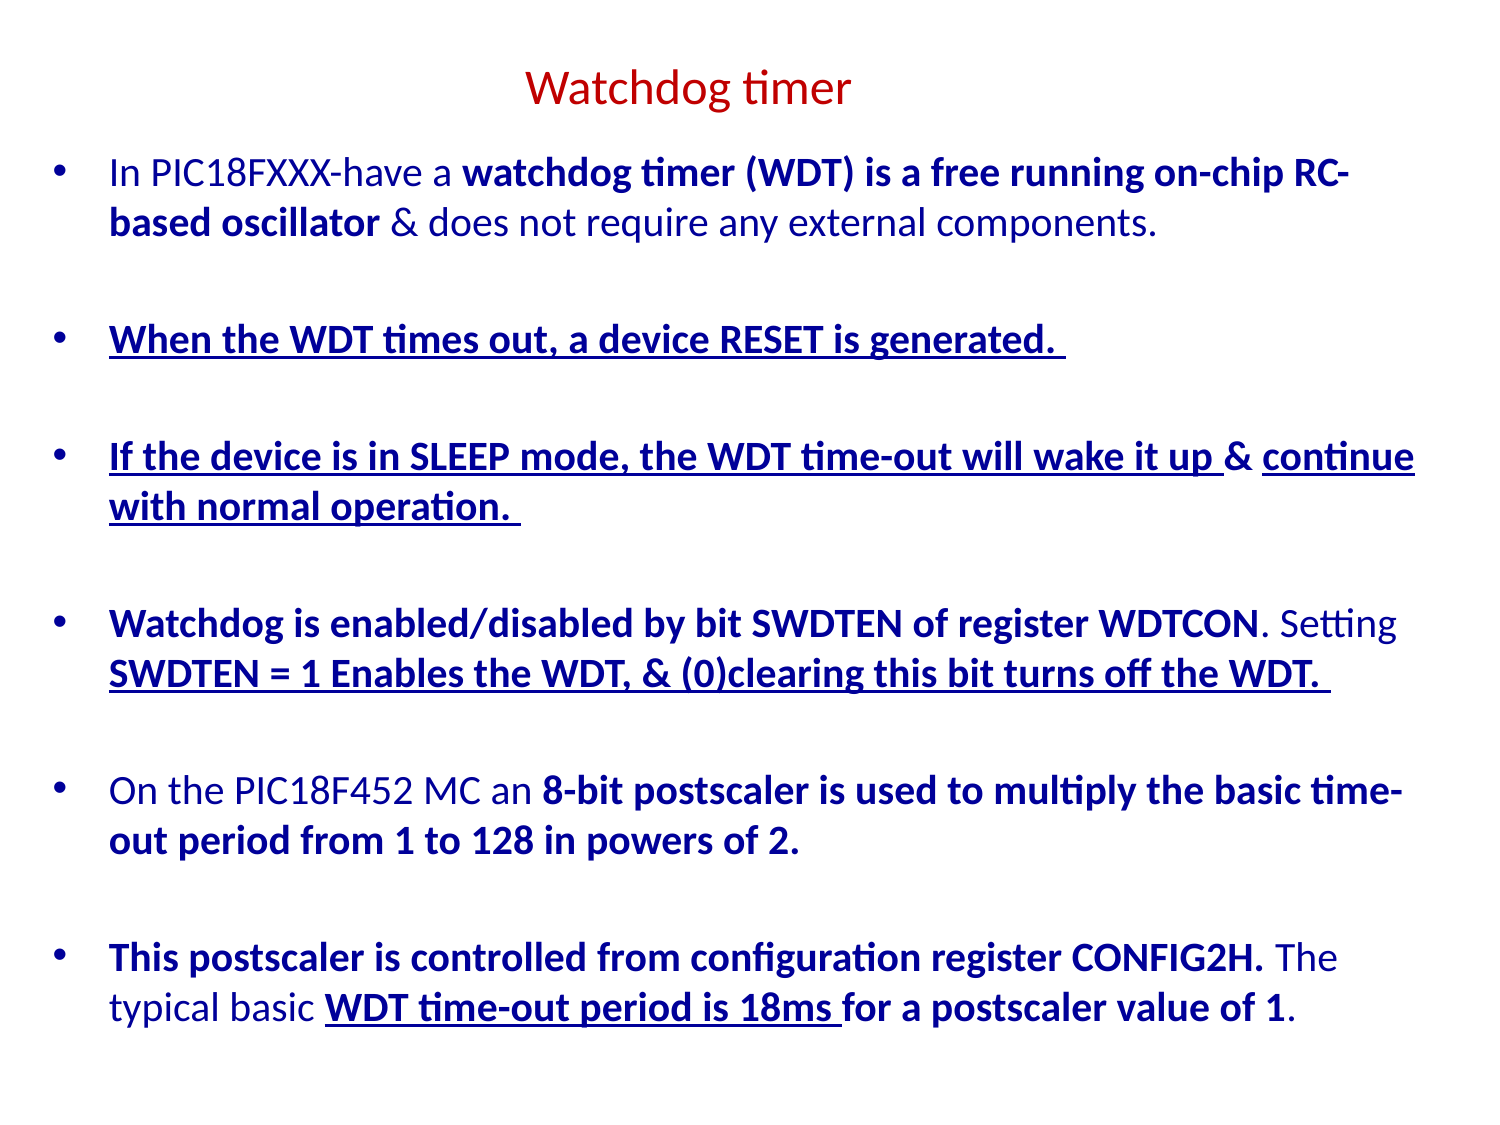

# Watchdog timer
In PIC18FXXX-have a watchdog timer (WDT) is a free running on-chip RC-based oscillator & does not require any external components.

When the WDT times out, a device RESET is generated.

If the device is in SLEEP mode, the WDT time-out will wake it up & continue with normal operation.

Watchdog is enabled/disabled by bit SWDTEN of register WDTCON. Setting SWDTEN = 1 Enables the WDT, & (0)clearing this bit turns off the WDT.

On the PIC18F452 MC an 8-bit postscaler is used to multiply the basic time-out period from 1 to 128 in powers of 2.

This postscaler is controlled from configuration register CONFIG2H. The typical basic WDT time-out period is 18ms for a postscaler value of 1.